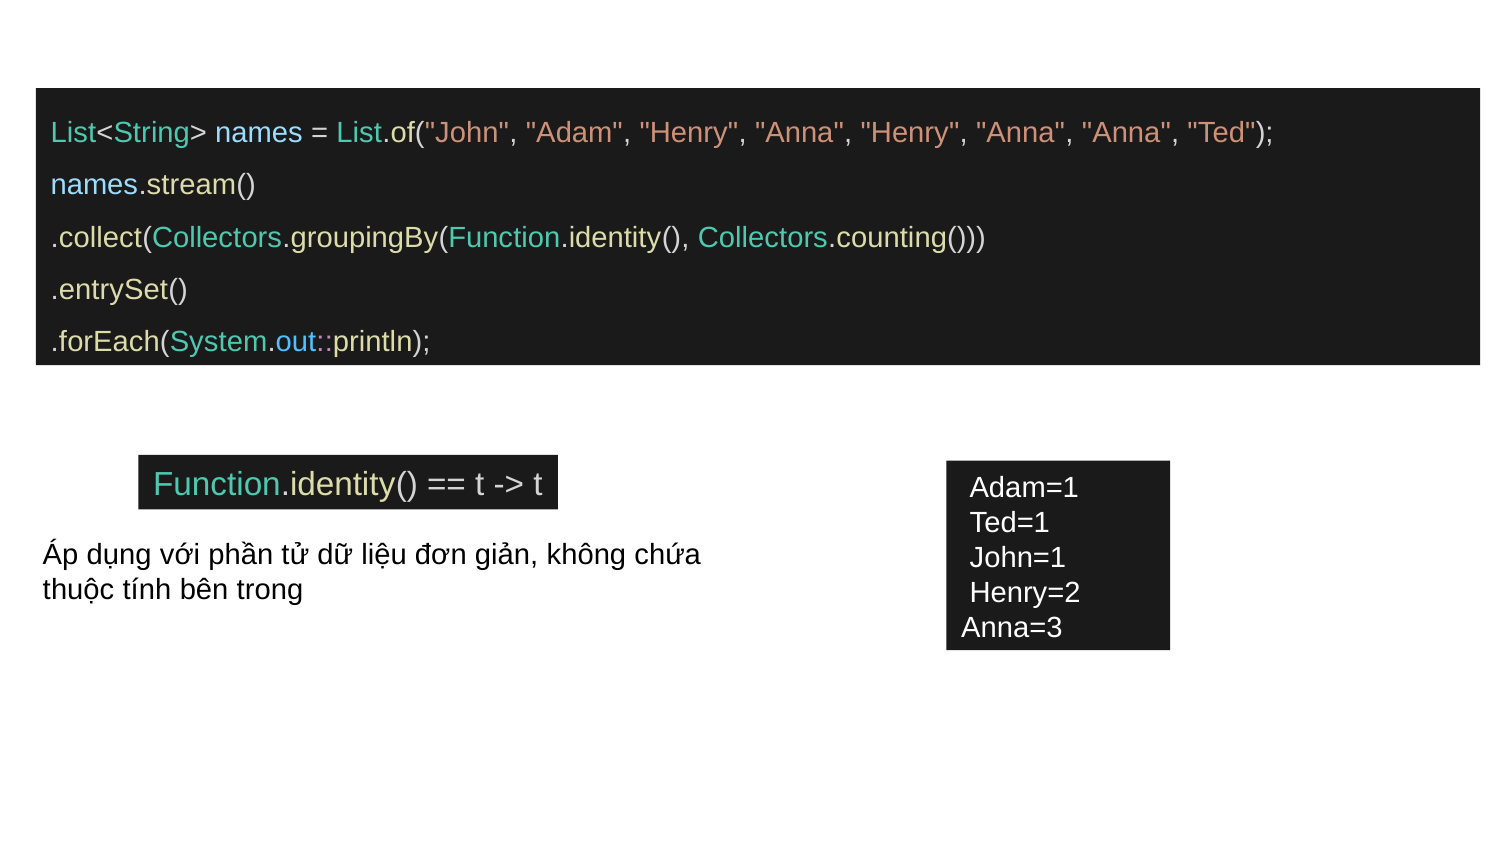

List<String> names = List.of("John", "Adam", "Henry", "Anna", "Henry", "Anna", "Anna", "Ted");
names.stream()
.collect(Collectors.groupingBy(Function.identity(), Collectors.counting()))
.entrySet()
.forEach(System.out::println);
Function.identity() == t -> t
Adam=1
Ted=1
John=1
Henry=2
Anna=3
Áp dụng với phần tử dữ liệu đơn giản, không chứa
thuộc tính bên trong